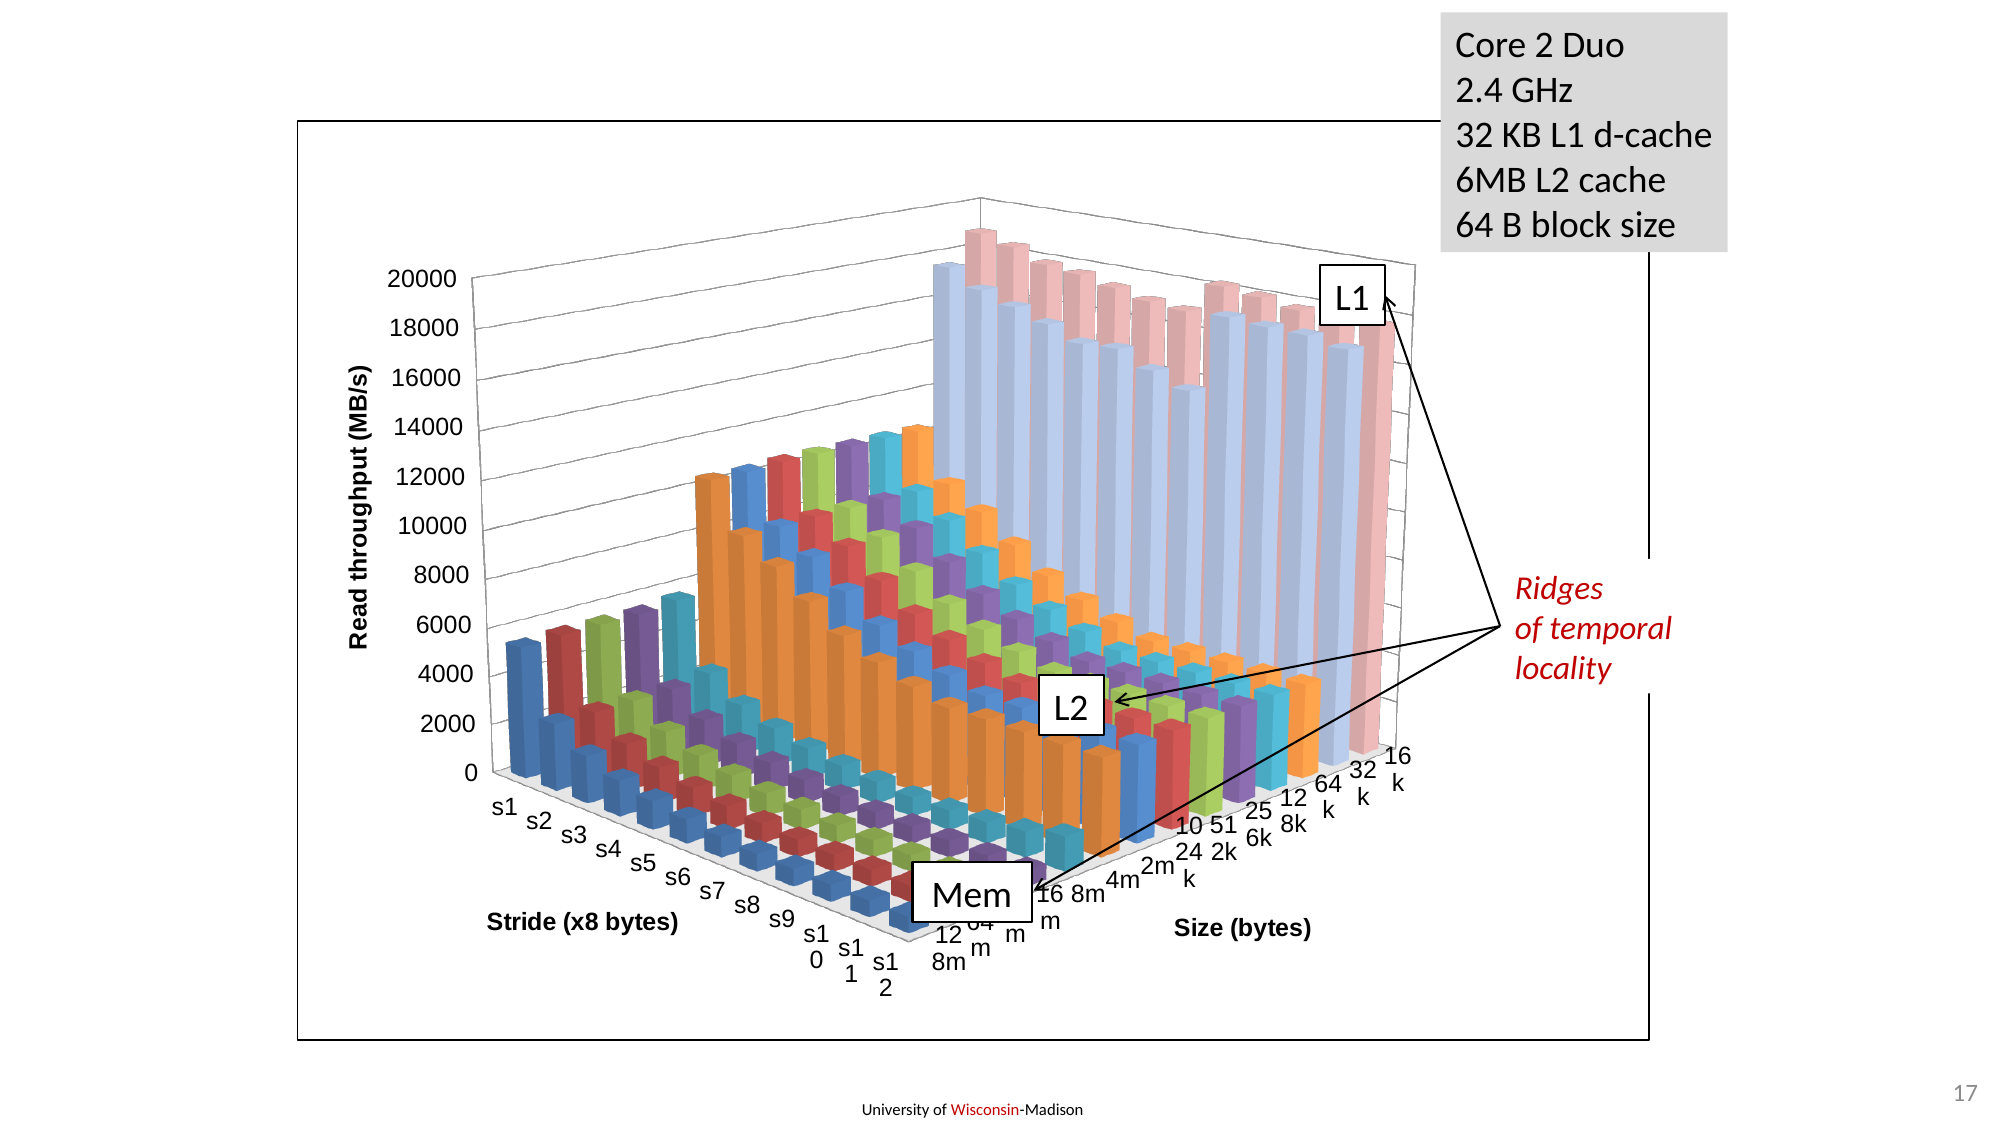

# The Memory Mountain [2008]
Core 2 Duo
2.4 GHz
32 KB L1 d-cache
6MB L2 cache
64 B block size

[unsupported chart]

L1
Ridges
of temporal locality
L2
Mem
17